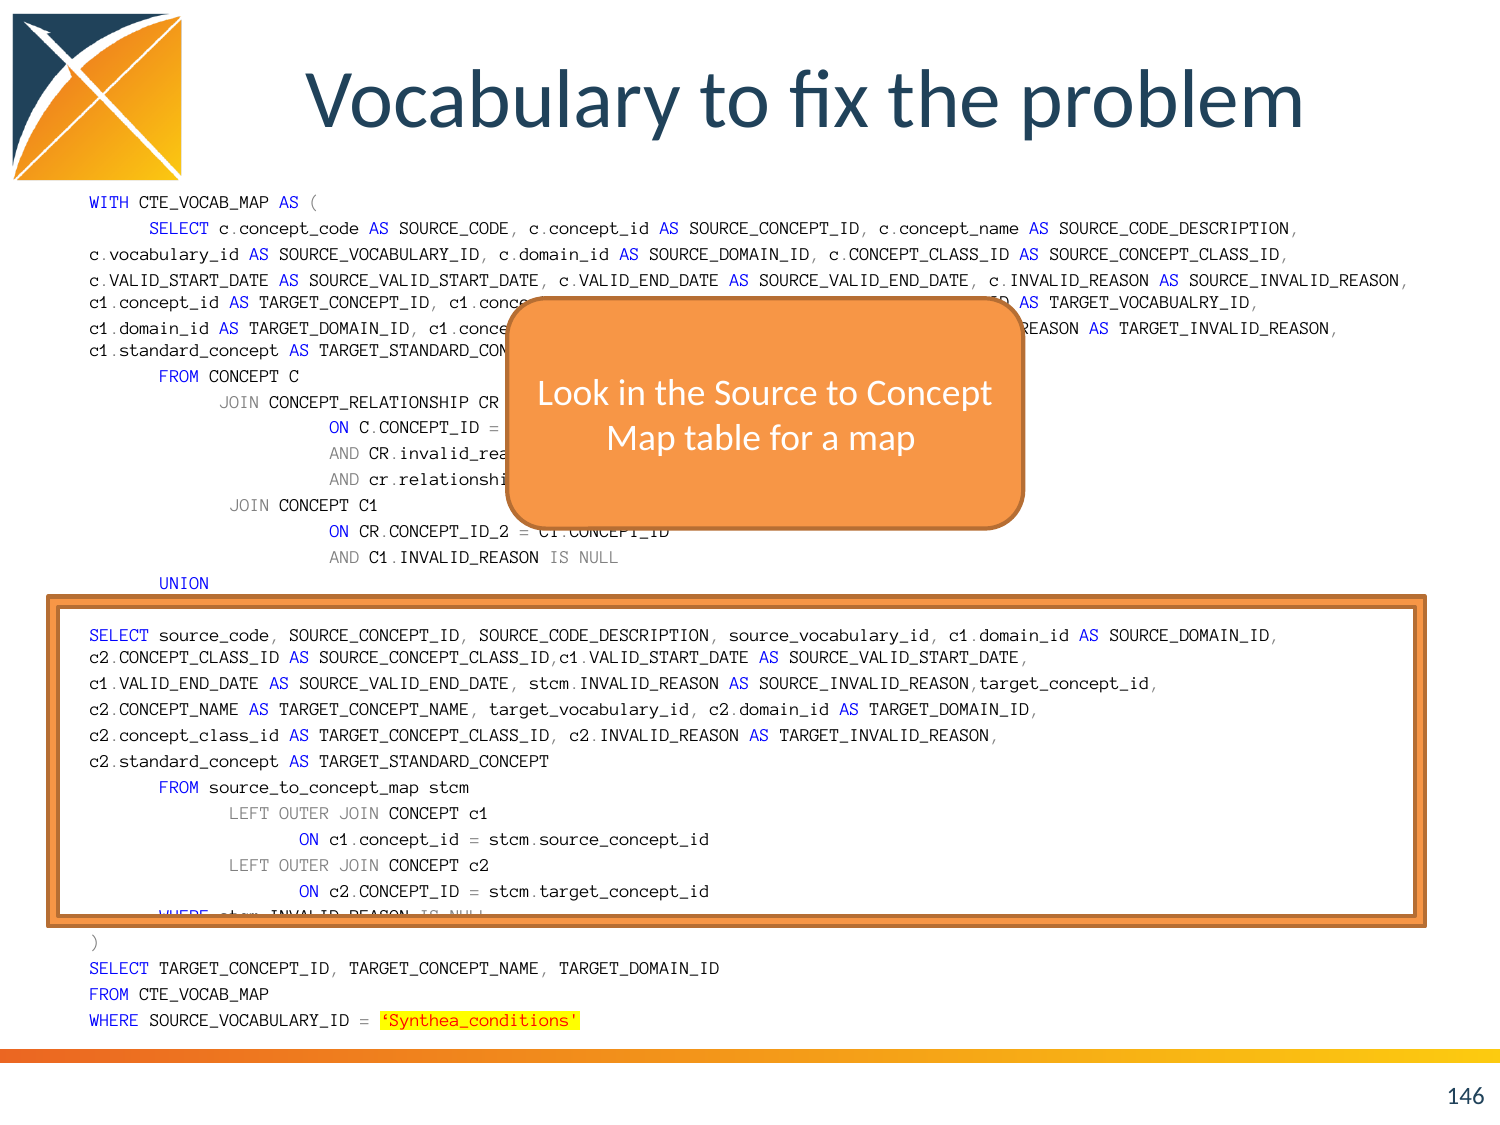

# Vocabulary to fix the problem
WITH CTE_VOCAB_MAP AS (
      SELECT c.concept_code AS SOURCE_CODE, c.concept_id AS SOURCE_CONCEPT_ID, c.concept_name AS SOURCE_CODE_DESCRIPTION,
c.vocabulary_id AS SOURCE_VOCABULARY_ID, c.domain_id AS SOURCE_DOMAIN_ID, c.CONCEPT_CLASS_ID AS SOURCE_CONCEPT_CLASS_ID,
c.VALID_START_DATE AS SOURCE_VALID_START_DATE, c.VALID_END_DATE AS SOURCE_VALID_END_DATE, c.INVALID_REASON AS SOURCE_INVALID_REASON, c1.concept_id AS TARGET_CONCEPT_ID, c1.concept_name AS TARGET_CONCEPT_NAME, c1.VOCABULARY_ID AS TARGET_VOCABUALRY_ID,
c1.domain_id AS TARGET_DOMAIN_ID, c1.concept_class_id AS TARGET_CONCEPT_CLASS_ID, c1.INVALID_REASON AS TARGET_INVALID_REASON, c1.standard_concept AS TARGET_STANDARD_CONCEPT
       FROM CONCEPT C
             JOIN CONCEPT_RELATIONSHIP CR
                        ON C.CONCEPT_ID = CR.CONCEPT_ID_1
                        AND CR.invalid_reason IS NULL
                        AND cr.relationship_id = 'Maps to'
              JOIN CONCEPT C1
                        ON CR.CONCEPT_ID_2 = C1.CONCEPT_ID
                        AND C1.INVALID_REASON IS NULL
       UNION

SELECT source_code, SOURCE_CONCEPT_ID, SOURCE_CODE_DESCRIPTION, source_vocabulary_id, c1.domain_id AS SOURCE_DOMAIN_ID, c2.CONCEPT_CLASS_ID AS SOURCE_CONCEPT_CLASS_ID,c1.VALID_START_DATE AS SOURCE_VALID_START_DATE,
c1.VALID_END_DATE AS SOURCE_VALID_END_DATE, stcm.INVALID_REASON AS SOURCE_INVALID_REASON,target_concept_id,
c2.CONCEPT_NAME AS TARGET_CONCEPT_NAME, target_vocabulary_id, c2.domain_id AS TARGET_DOMAIN_ID,
c2.concept_class_id AS TARGET_CONCEPT_CLASS_ID, c2.INVALID_REASON AS TARGET_INVALID_REASON,
c2.standard_concept AS TARGET_STANDARD_CONCEPT
       FROM source_to_concept_map stcm
              LEFT OUTER JOIN CONCEPT c1
                     ON c1.concept_id = stcm.source_concept_id
              LEFT OUTER JOIN CONCEPT c2
                     ON c2.CONCEPT_ID = stcm.target_concept_id
       WHERE stcm.INVALID_REASON IS NULL
)
SELECT TARGET_CONCEPT_ID, TARGET_CONCEPT_NAME, TARGET_DOMAIN_ID
FROM CTE_VOCAB_MAP
WHERE SOURCE_VOCABULARY_ID = ‘Synthea_conditions'
Look in the Source to Concept Map table for a map

146